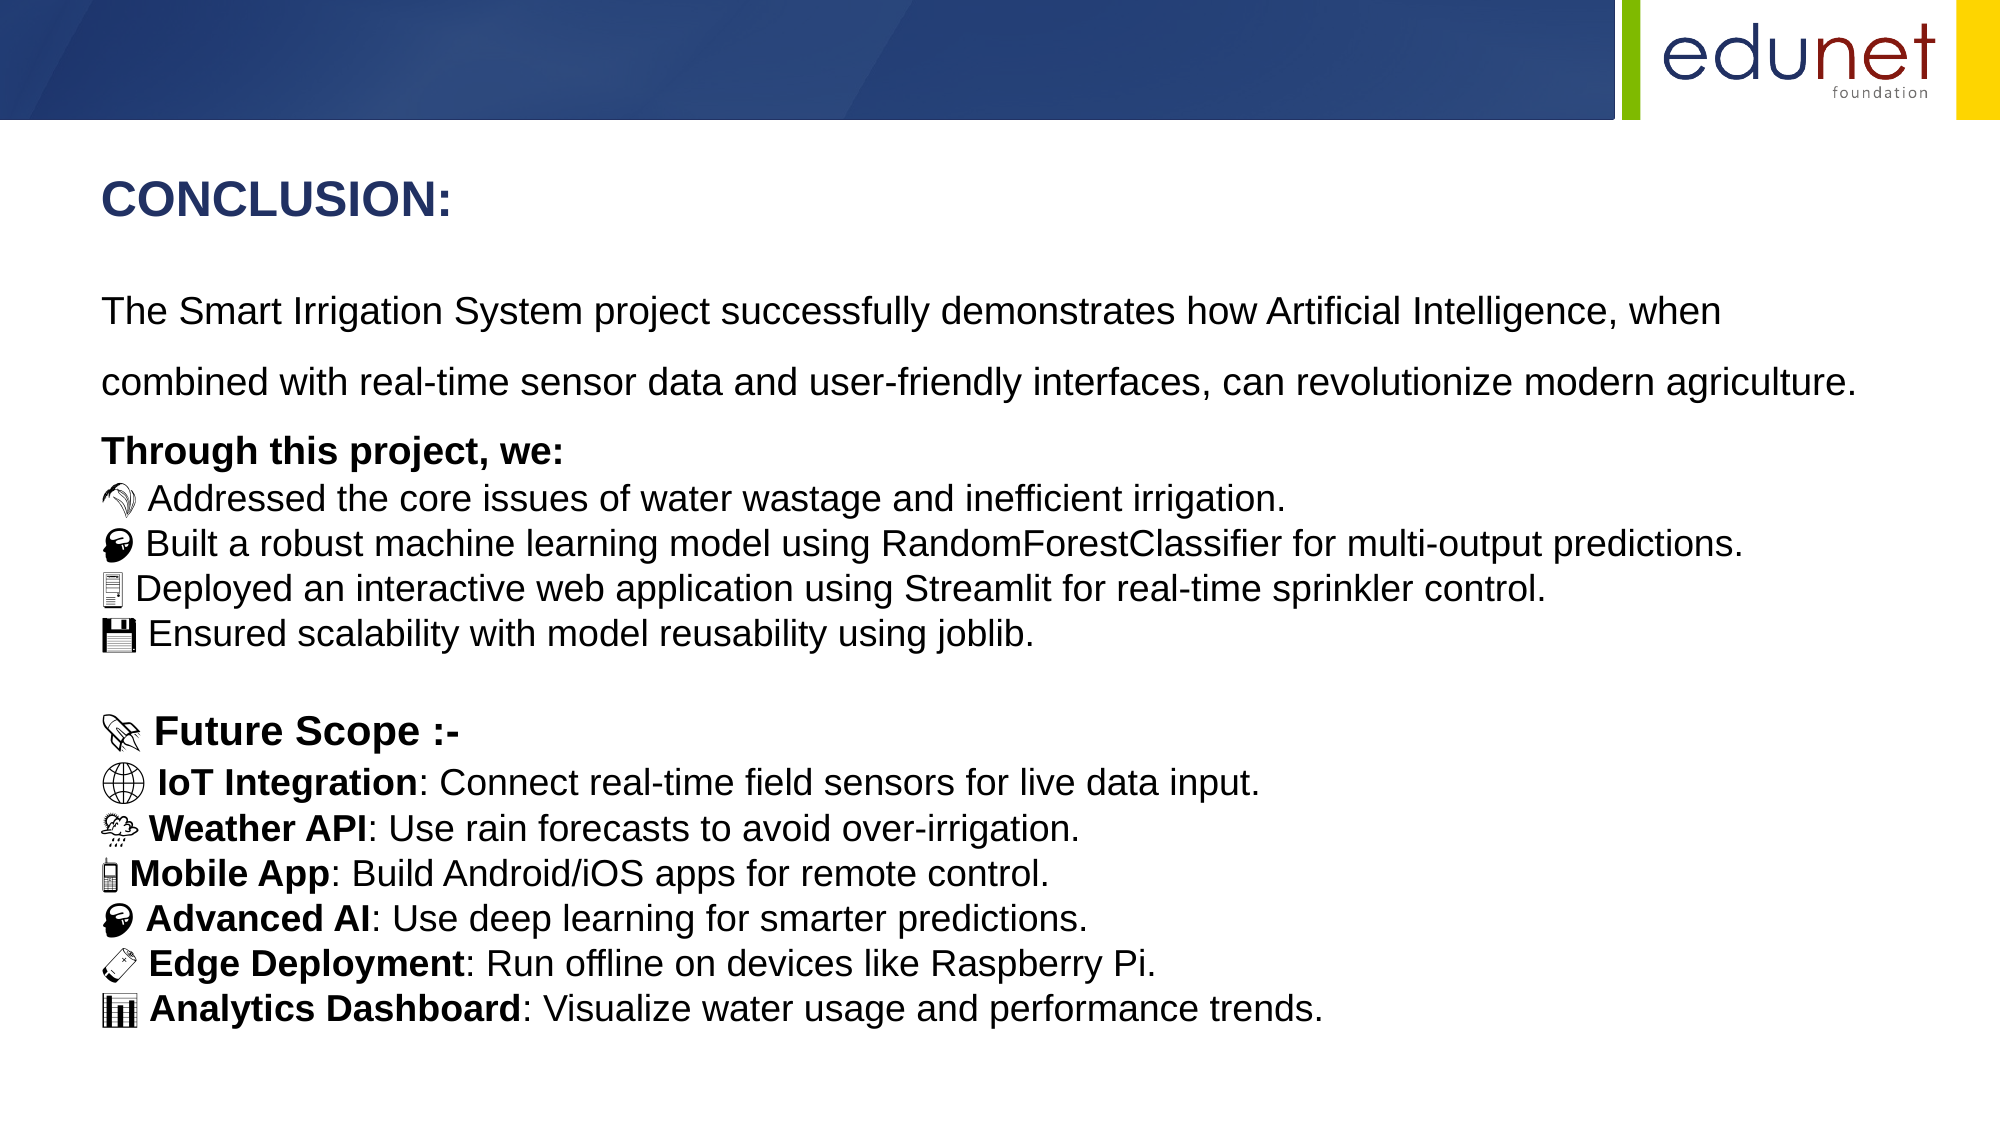

CONCLUSION:
The Smart Irrigation System project successfully demonstrates how Artificial Intelligence, when combined with real-time sensor data and user-friendly interfaces, can revolutionize modern agriculture.
Through this project, we:
🌾 Addressed the core issues of water wastage and inefficient irrigation.
🧠 Built a robust machine learning model using RandomForestClassifier for multi-output predictions.
🖥️ Deployed an interactive web application using Streamlit for real-time sprinkler control.
💾 Ensured scalability with model reusability using joblib.
🚀 Future Scope :-
🌐 IoT Integration: Connect real-time field sensors for live data input.
🌦️ Weather API: Use rain forecasts to avoid over-irrigation.
📱 Mobile App: Build Android/iOS apps for remote control.
🧠 Advanced AI: Use deep learning for smarter predictions.
🔋 Edge Deployment: Run offline on devices like Raspberry Pi.
📊 Analytics Dashboard: Visualize water usage and performance trends.